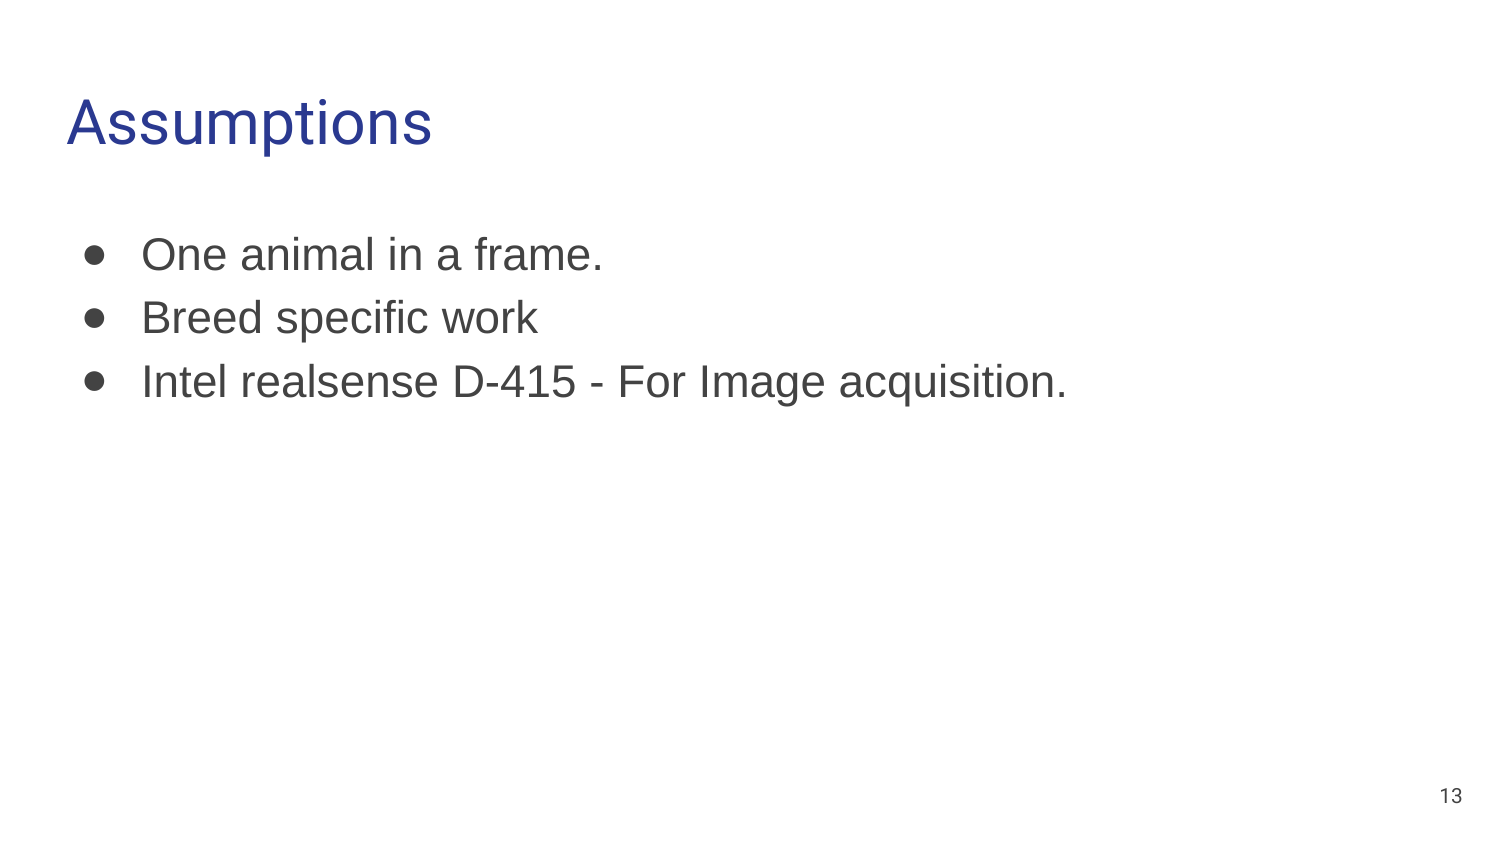

# Assumptions
One animal in a frame.
Breed specific work
Intel realsense D-415 - For Image acquisition.

13